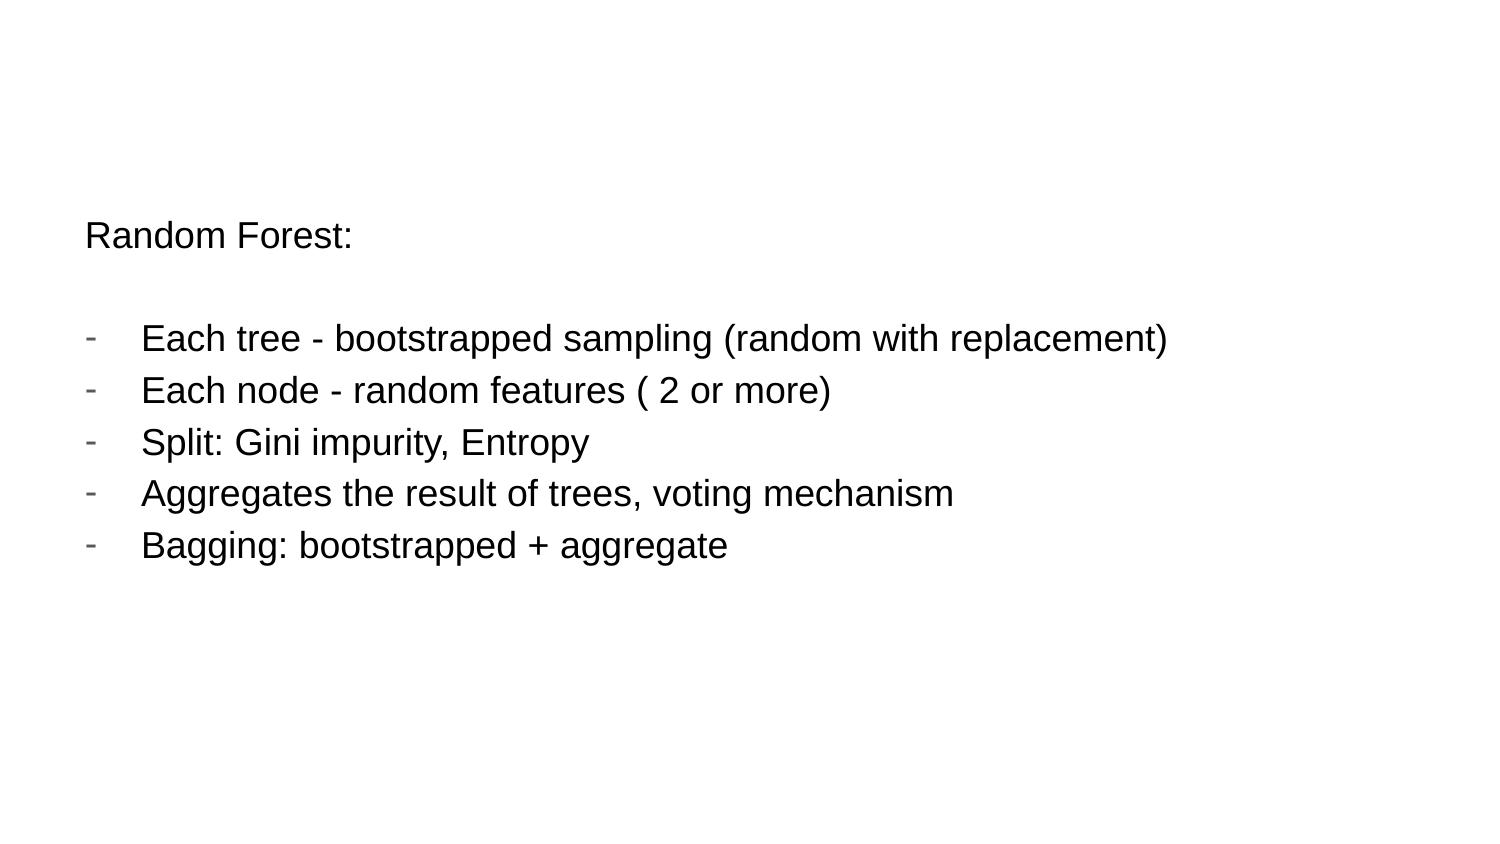

Random Forest:

Each tree - bootstrapped sampling (random with replacement)
Each node - random features ( 2 or more)
Split: Gini impurity, Entropy
Aggregates the result of trees, voting mechanism
Bagging: bootstrapped + aggregate